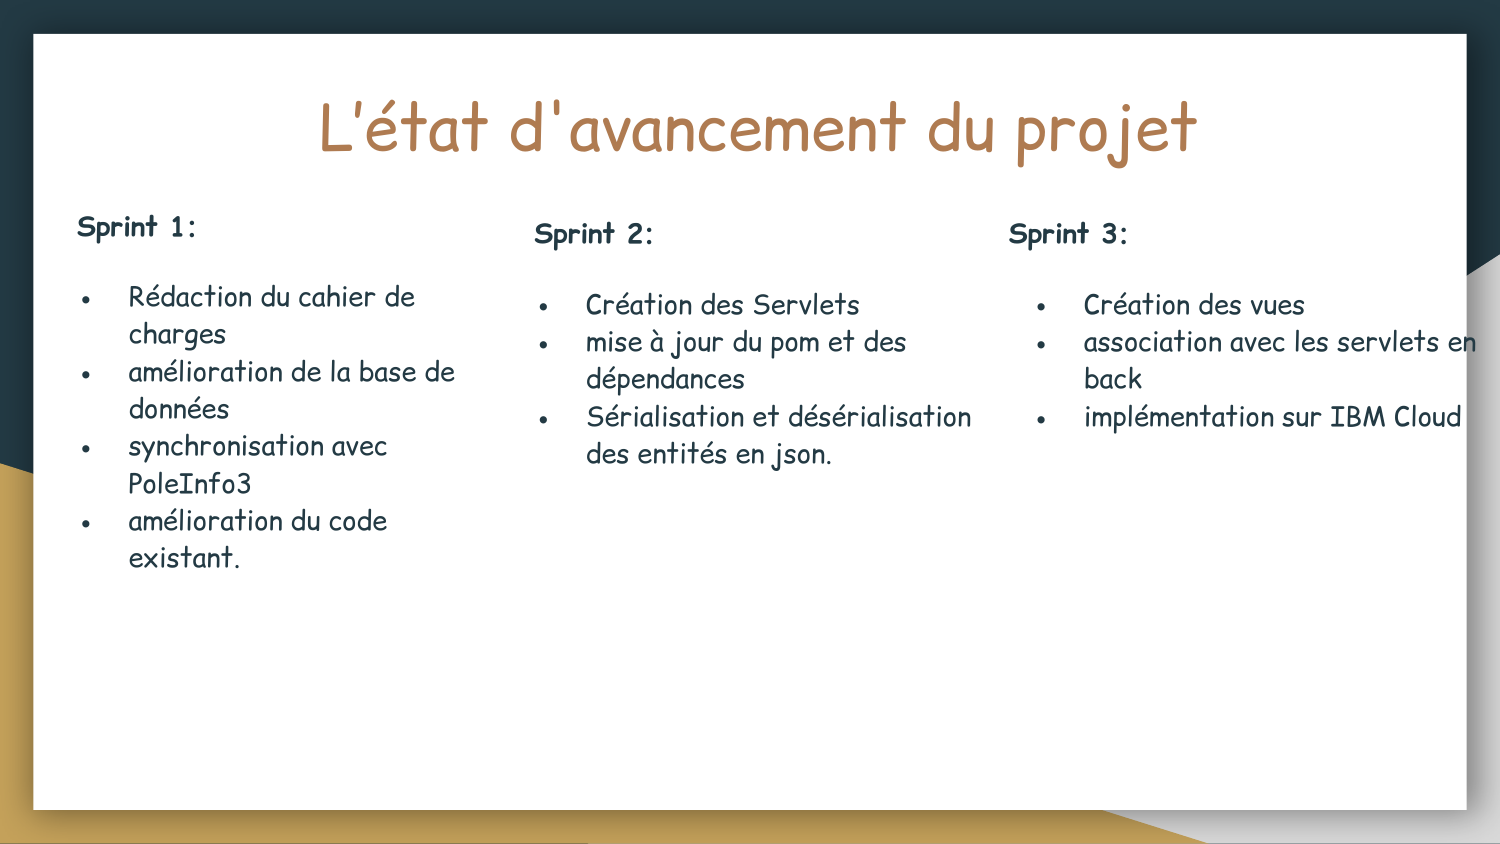

# L’état d'avancement du projet
  Sprint 1:
Rédaction du cahier de charges
amélioration de la base de données
synchronisation avec PoleInfo3
amélioration du code existant.
  Sprint 2:
Création des Servlets
mise à jour du pom et des dépendances
Sérialisation et désérialisation des entités en json.
Sprint 3:
Création des vues
association avec les servlets en back
implémentation sur IBM Cloud